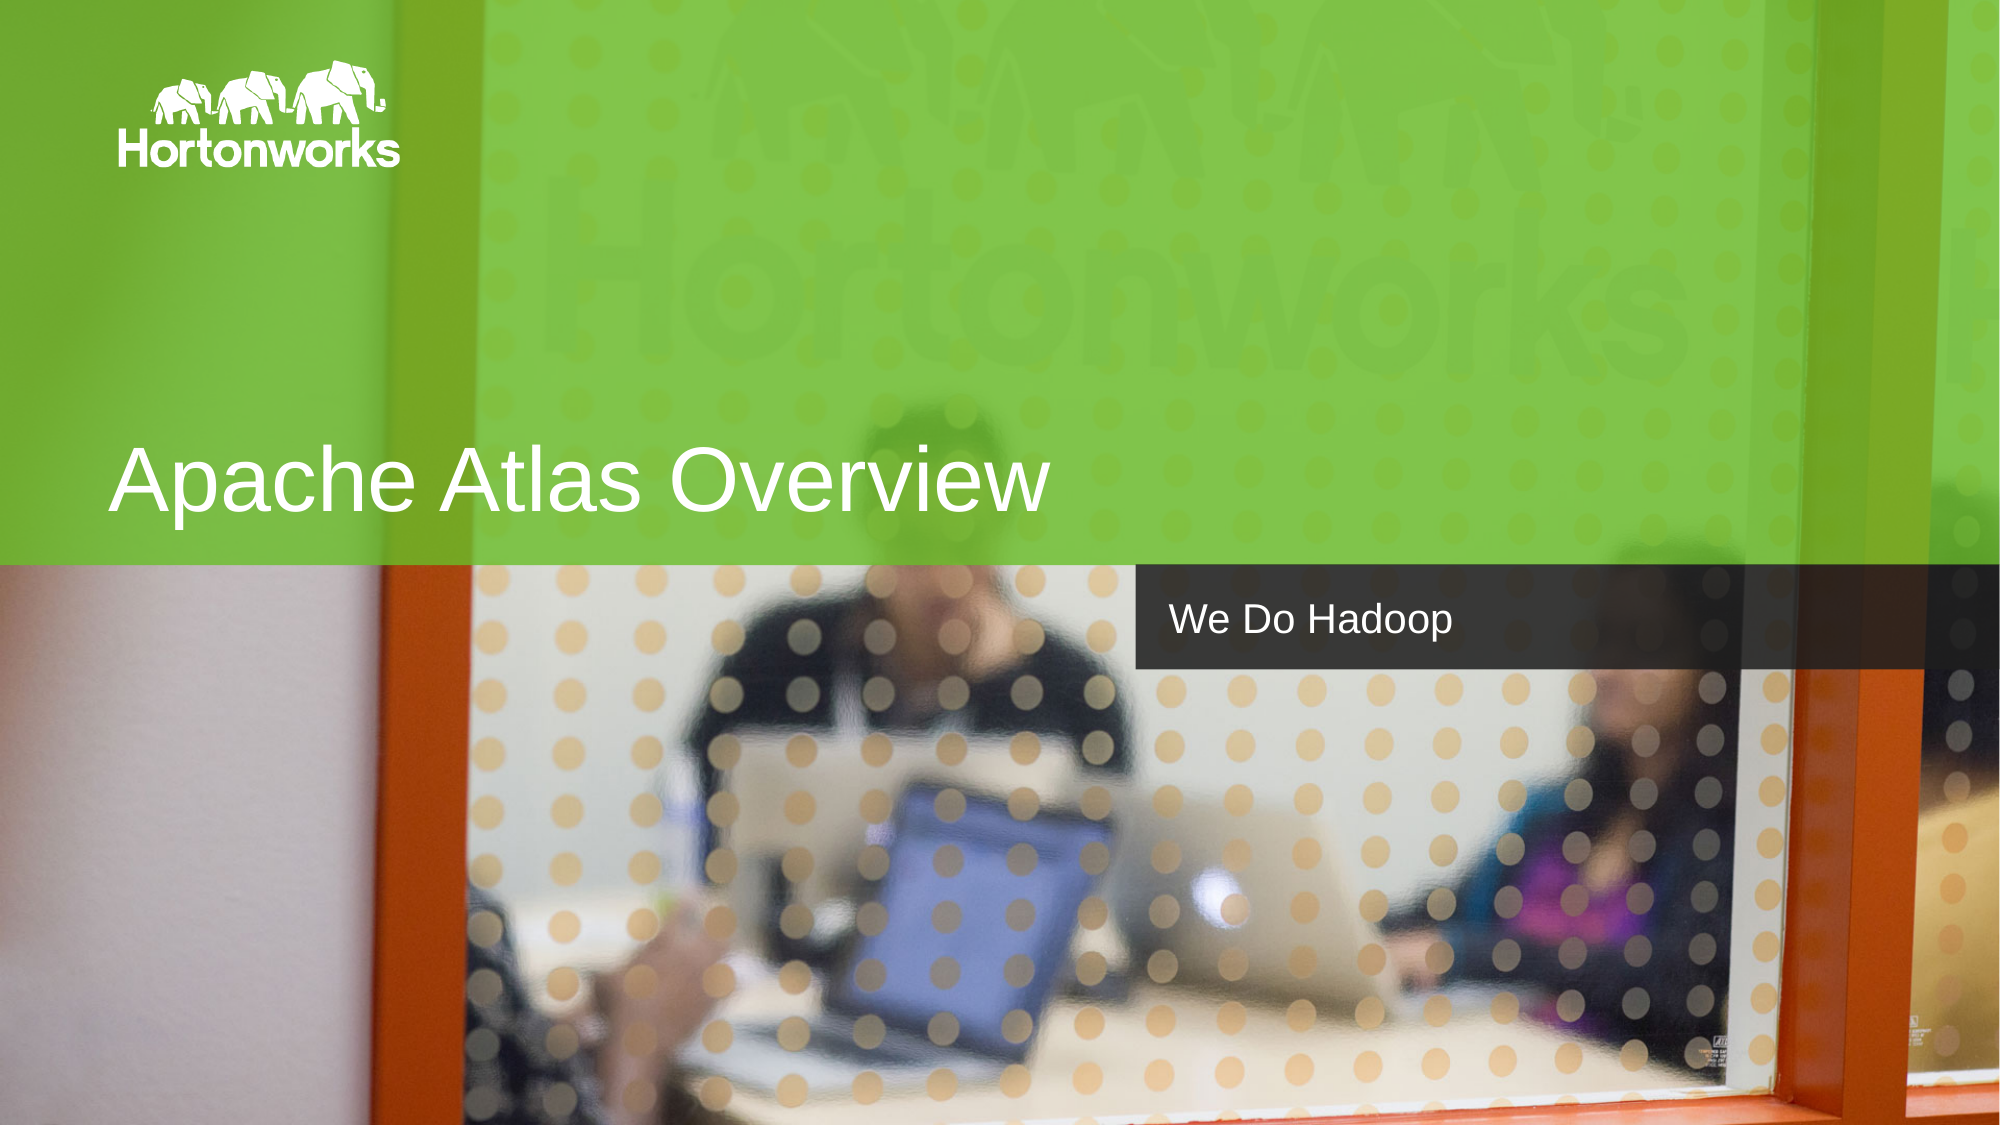

# Apache Atlas Overview
We Do Hadoop